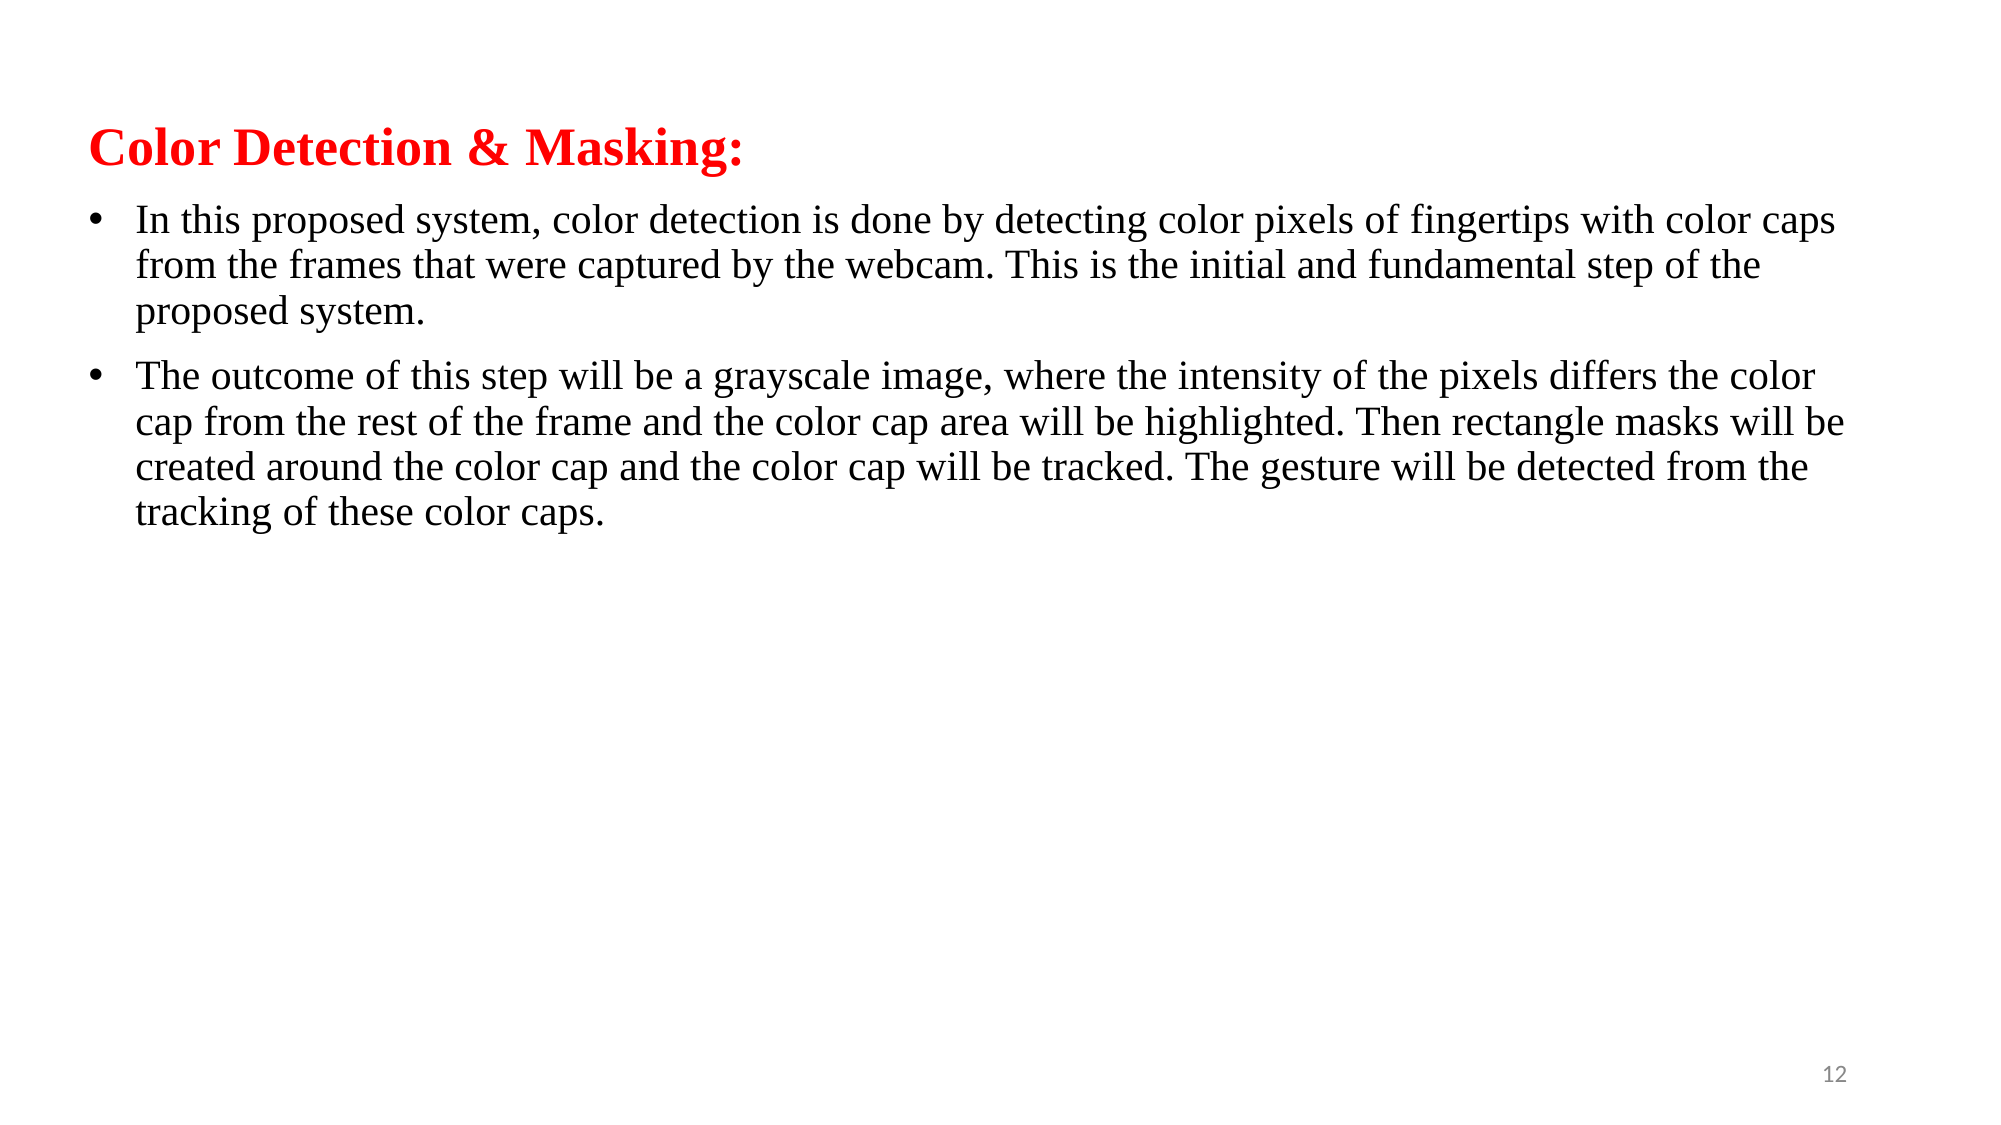

Color Detection & Masking:
In this proposed system, color detection is done by detecting color pixels of fingertips with color caps from the frames that were captured by the webcam. This is the initial and fundamental step of the proposed system.
The outcome of this step will be a grayscale image, where the intensity of the pixels differs the color cap from the rest of the frame and the color cap area will be highlighted. Then rectangle masks will be created around the color cap and the color cap will be tracked. The gesture will be detected from the tracking of these color caps.

12